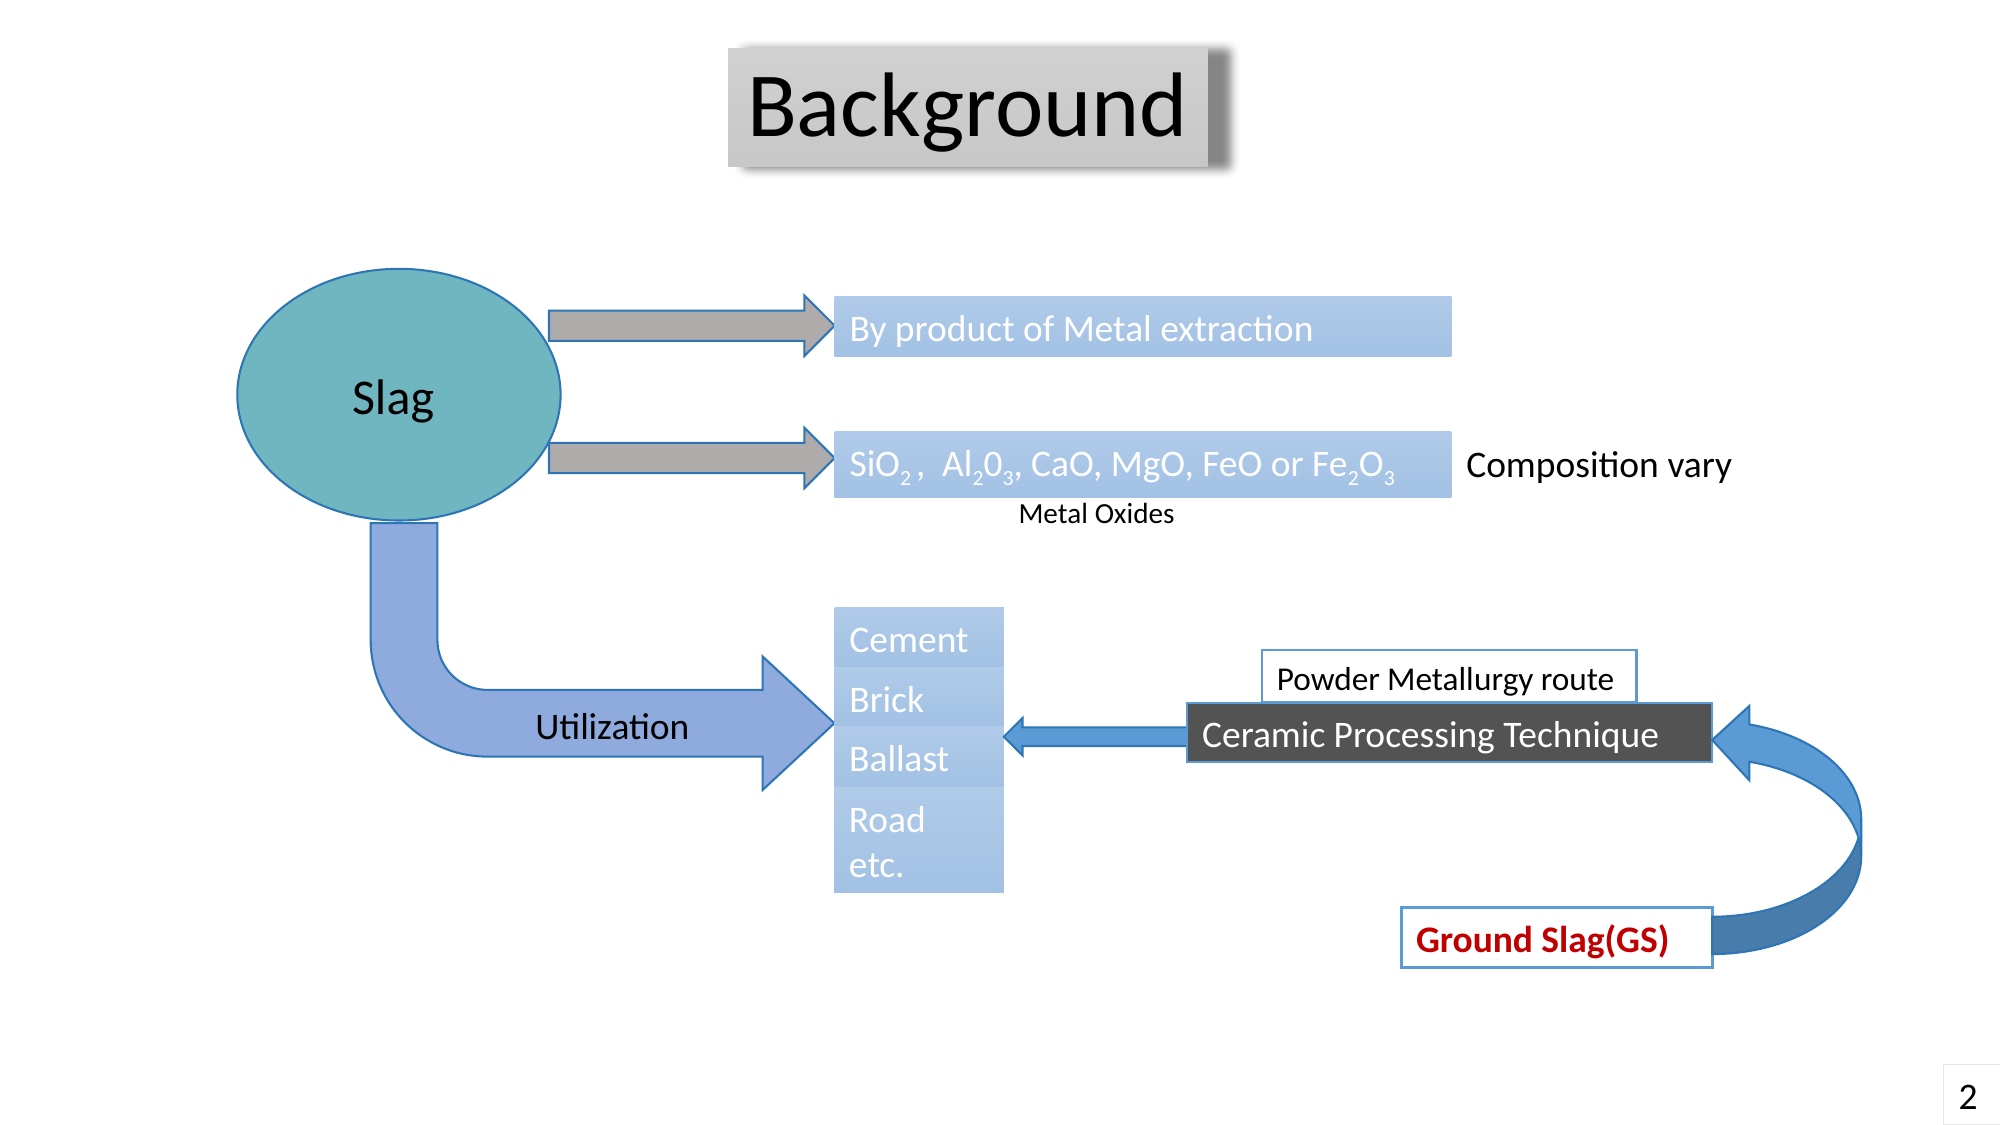

# Background

By product of Metal extraction
Slag

SiO2 ,  Al203, CaO, MgO, FeO or Fe2O3
Composition vary
Metal Oxides

Cement
Powder Metallurgy route

Brick
Utilization
Ceramic Processing Technique

Ballast
Road etc.
Ground Slag(GS)
2